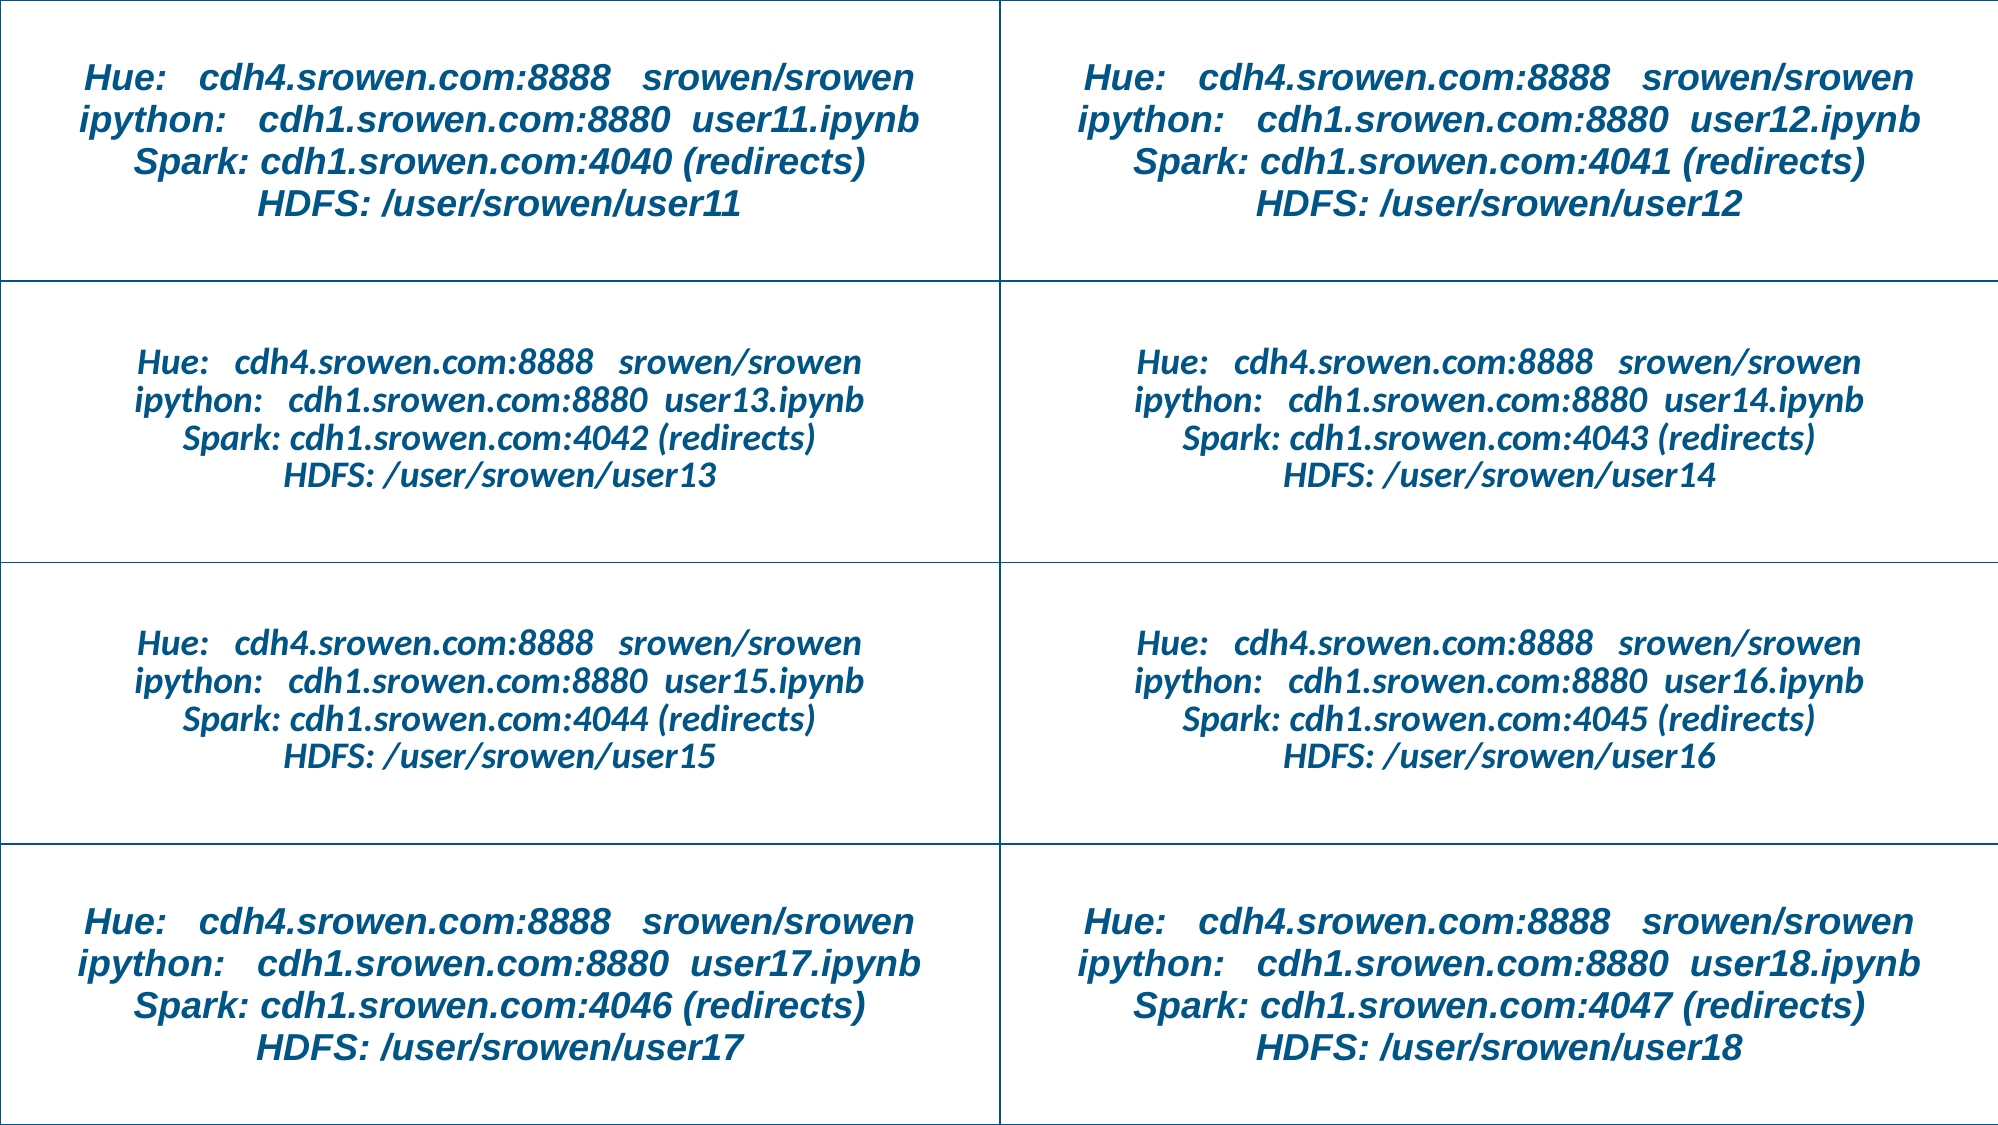

| Hue: cdh4.srowen.com:8888 srowen/srowen ipython: cdh1.srowen.com:8880 user11.ipynb Spark: cdh1.srowen.com:4040 (redirects) HDFS: /user/srowen/user11 | Hue: cdh4.srowen.com:8888 srowen/srowen ipython: cdh1.srowen.com:8880 user12.ipynb Spark: cdh1.srowen.com:4041 (redirects) HDFS: /user/srowen/user12 |
| --- | --- |
| Hue: cdh4.srowen.com:8888 srowen/srowen ipython: cdh1.srowen.com:8880 user13.ipynb Spark: cdh1.srowen.com:4042 (redirects) HDFS: /user/srowen/user13 | Hue: cdh4.srowen.com:8888 srowen/srowen ipython: cdh1.srowen.com:8880 user14.ipynb Spark: cdh1.srowen.com:4043 (redirects) HDFS: /user/srowen/user14 |
| Hue: cdh4.srowen.com:8888 srowen/srowen ipython: cdh1.srowen.com:8880 user15.ipynb Spark: cdh1.srowen.com:4044 (redirects) HDFS: /user/srowen/user15 | Hue: cdh4.srowen.com:8888 srowen/srowen ipython: cdh1.srowen.com:8880 user16.ipynb Spark: cdh1.srowen.com:4045 (redirects) HDFS: /user/srowen/user16 |
| Hue: cdh4.srowen.com:8888 srowen/srowen ipython: cdh1.srowen.com:8880 user17.ipynb Spark: cdh1.srowen.com:4046 (redirects) HDFS: /user/srowen/user17 | Hue: cdh4.srowen.com:8888 srowen/srowen ipython: cdh1.srowen.com:8880 user18.ipynb Spark: cdh1.srowen.com:4047 (redirects) HDFS: /user/srowen/user18 |